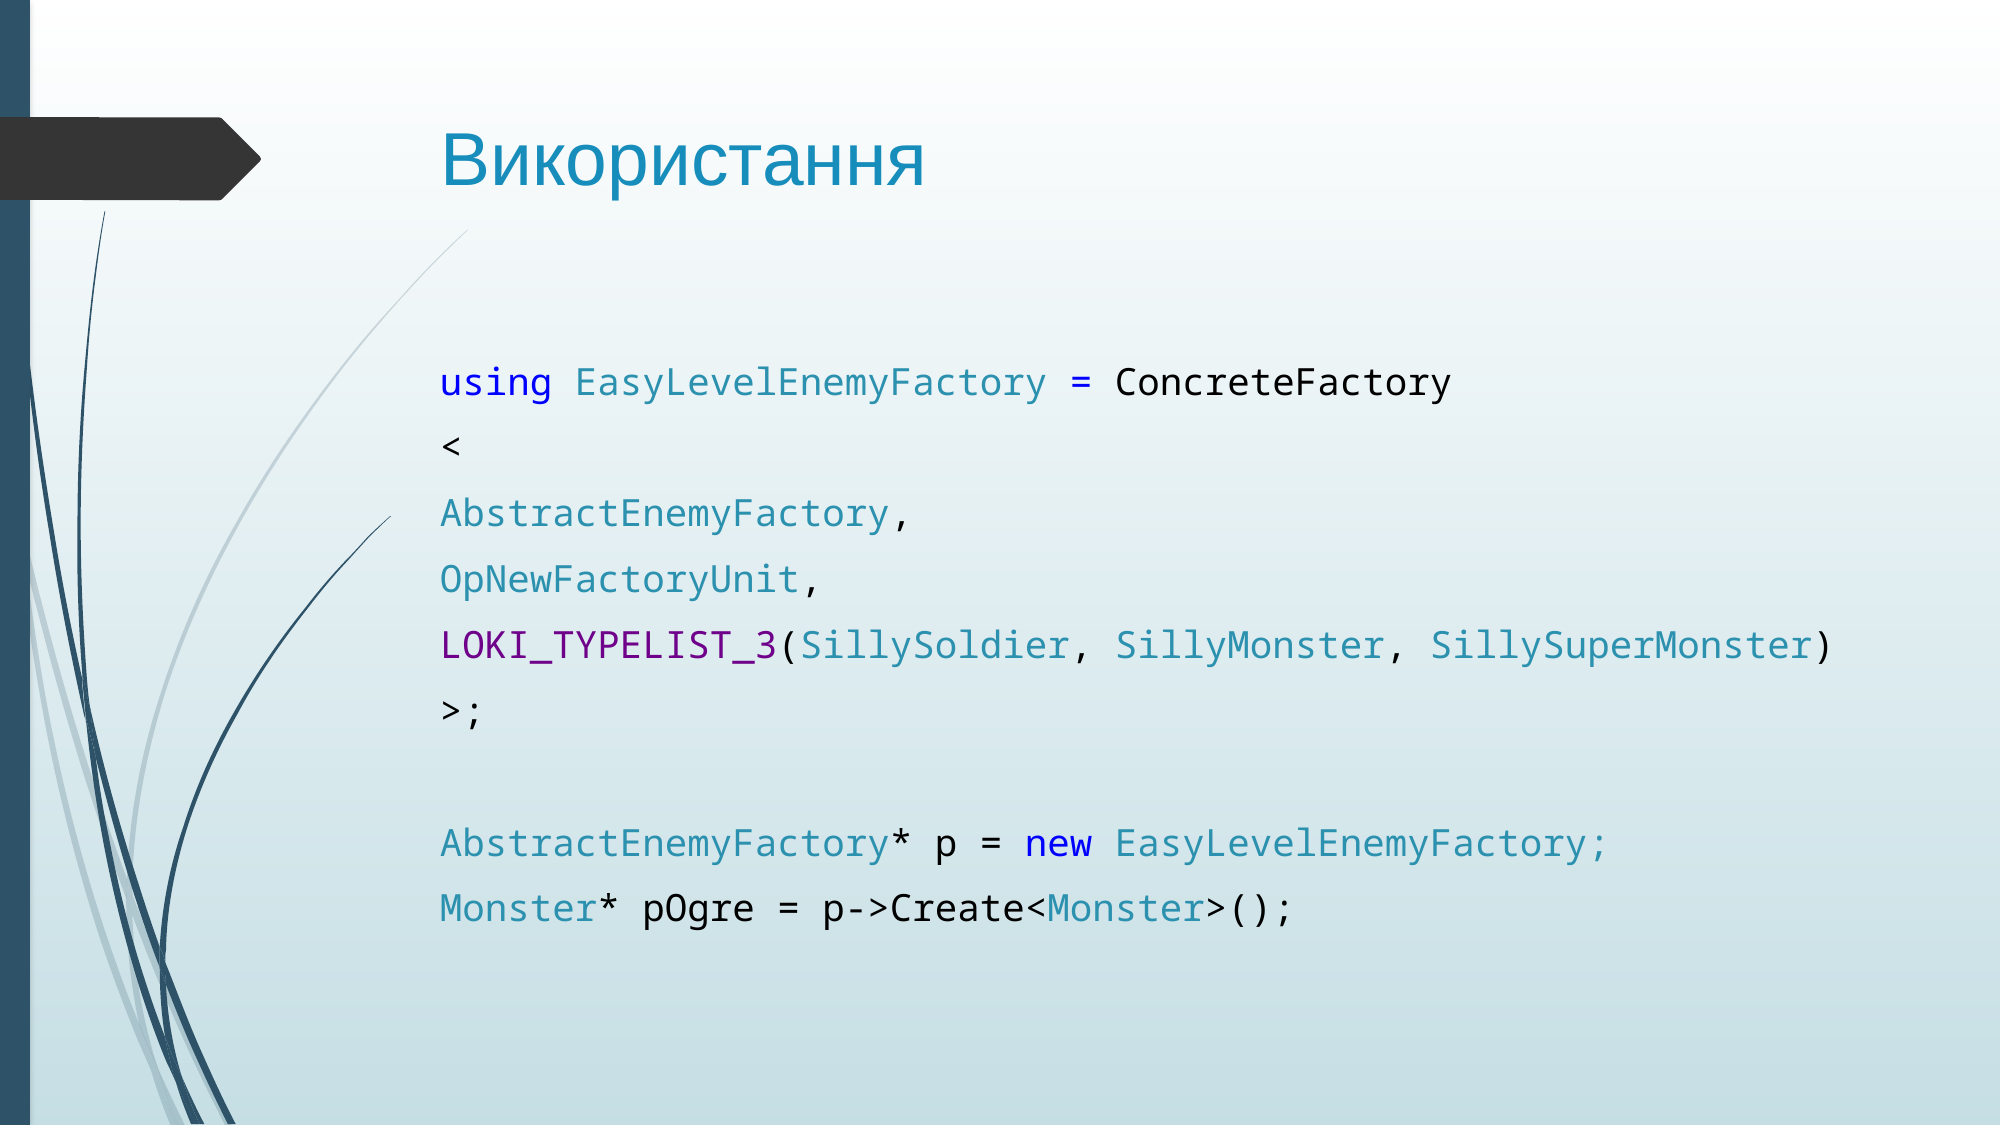

# Використання
using EasyLevelEnemyFactory = ConcreteFactory
<
AbstractEnemyFactory,
OpNewFactoryUnit,
LOKI_TYPELIST_3(SillySoldier, SillyMonster, SillySuperMonster)
>;

AbstractEnemyFactory* p = new EasyLevelEnemyFactory;
Monster* pOgre = p->Create<Monster>();